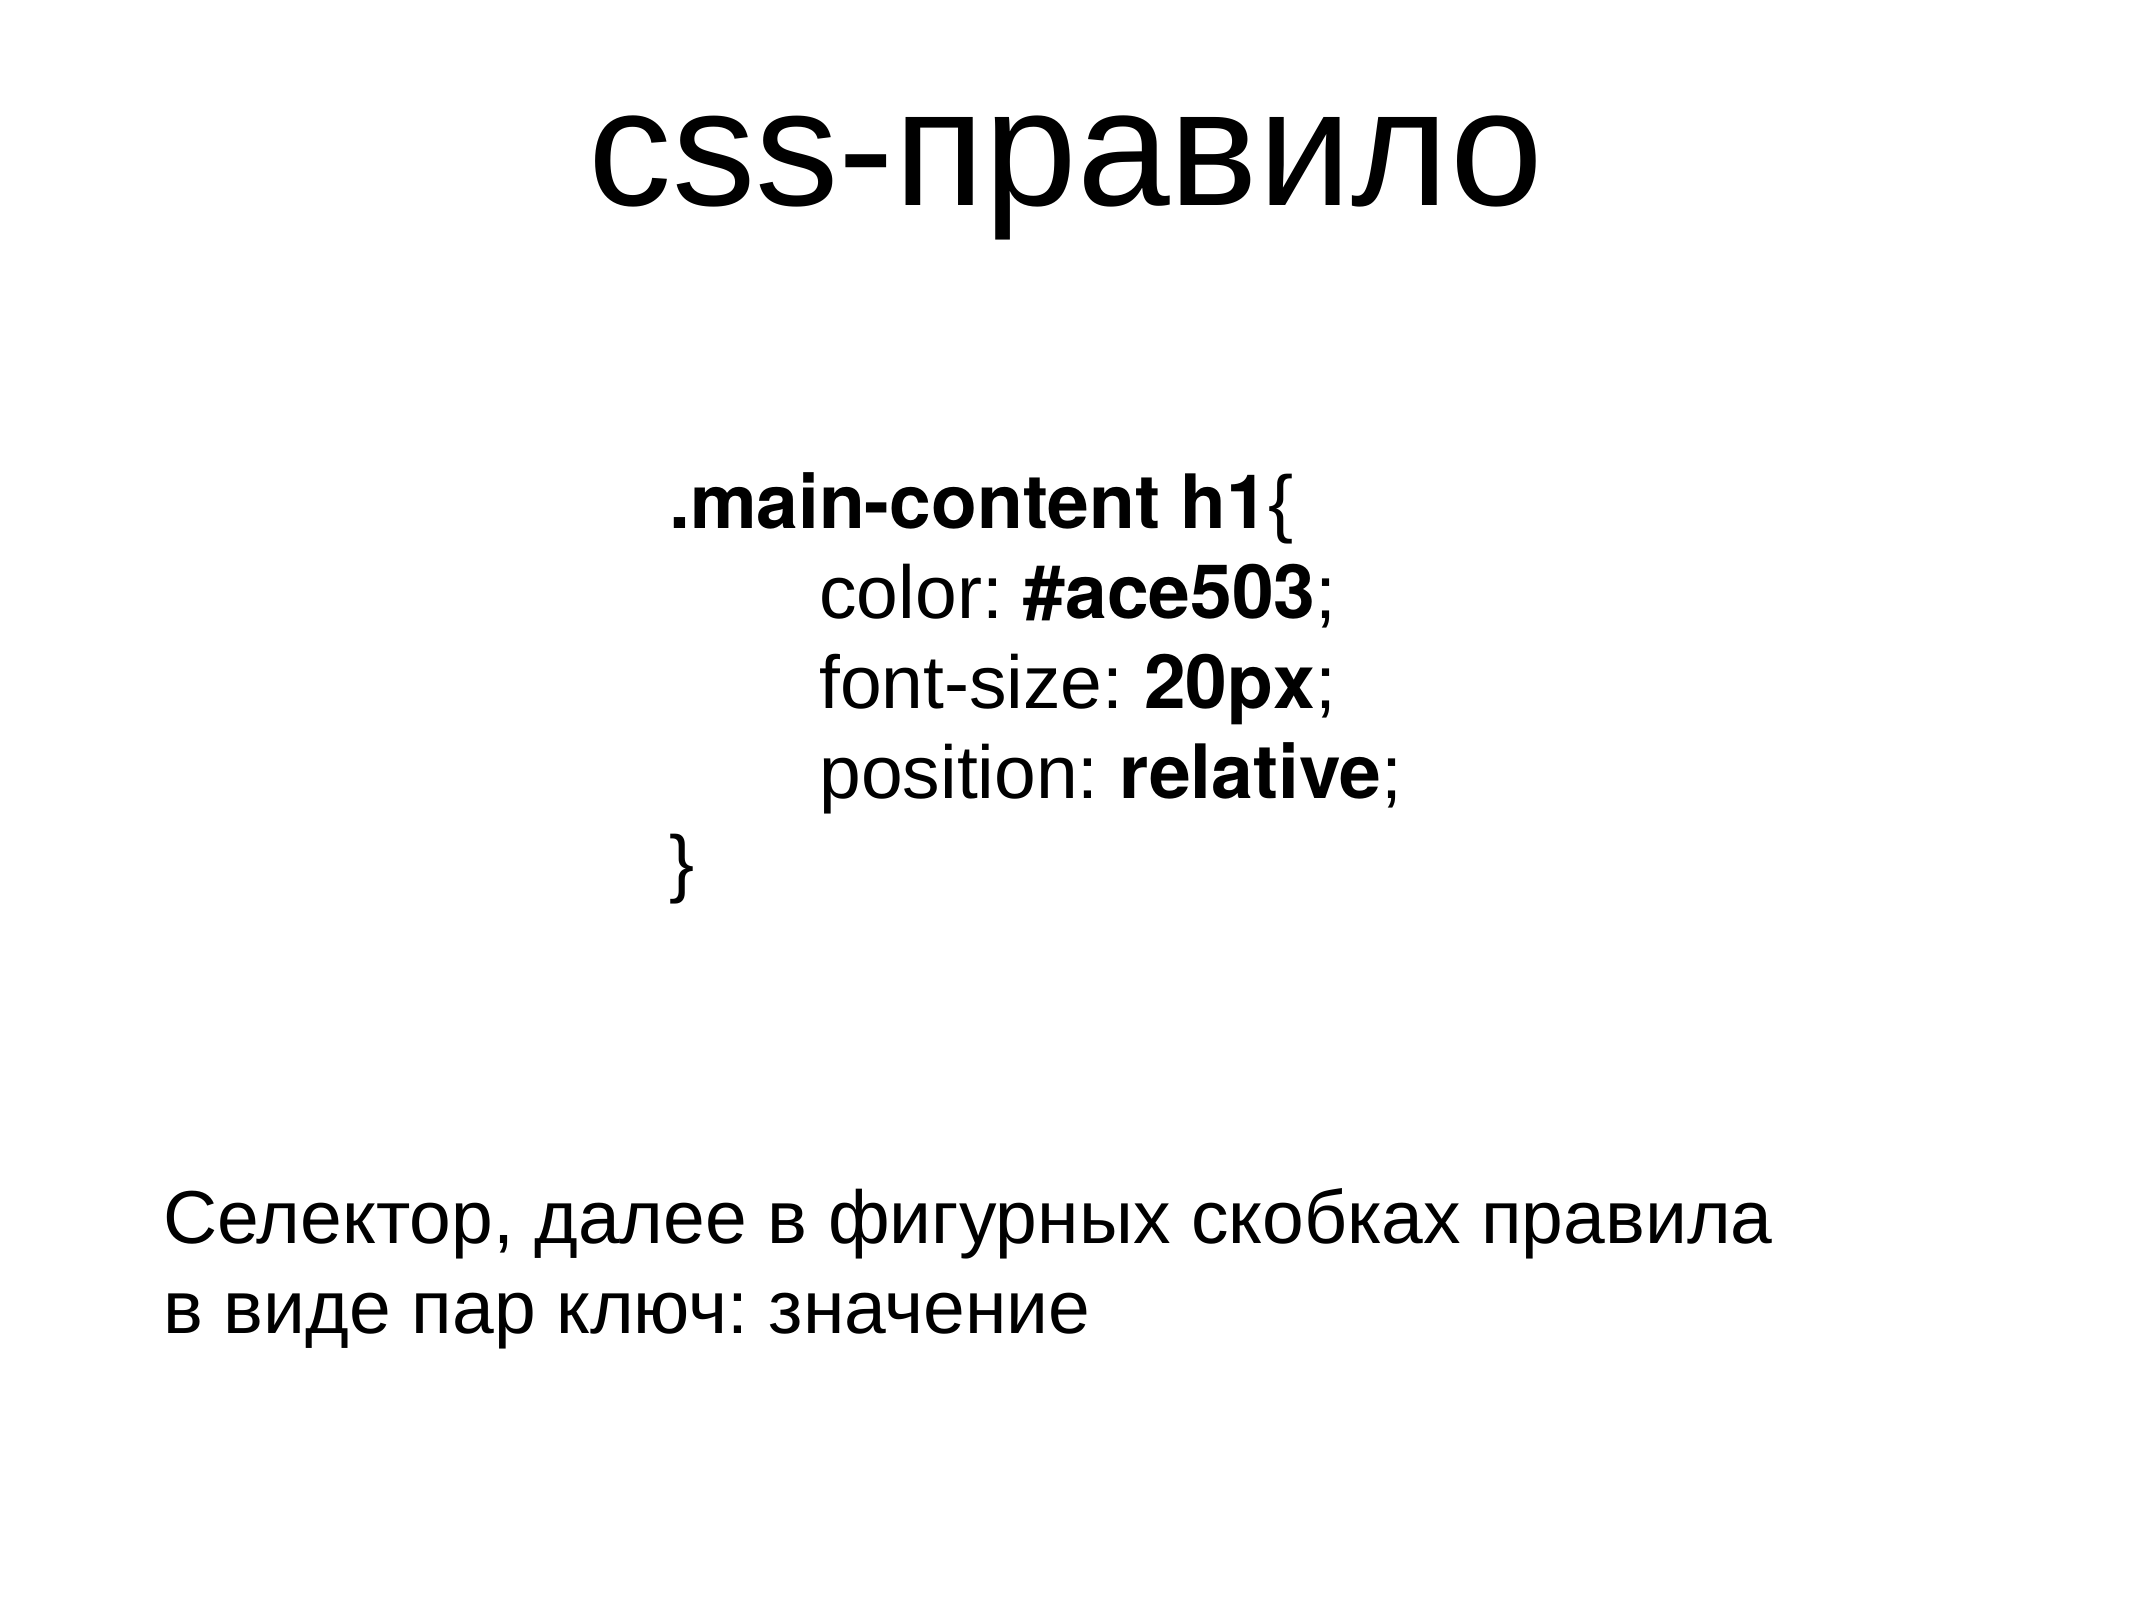

# css-правило
.main-content h1{
	color: #ace503;
	font-size: 20px;
	position: relative;
}
Селектор, далее в фигурных скобках правила
в виде пар ключ: значение